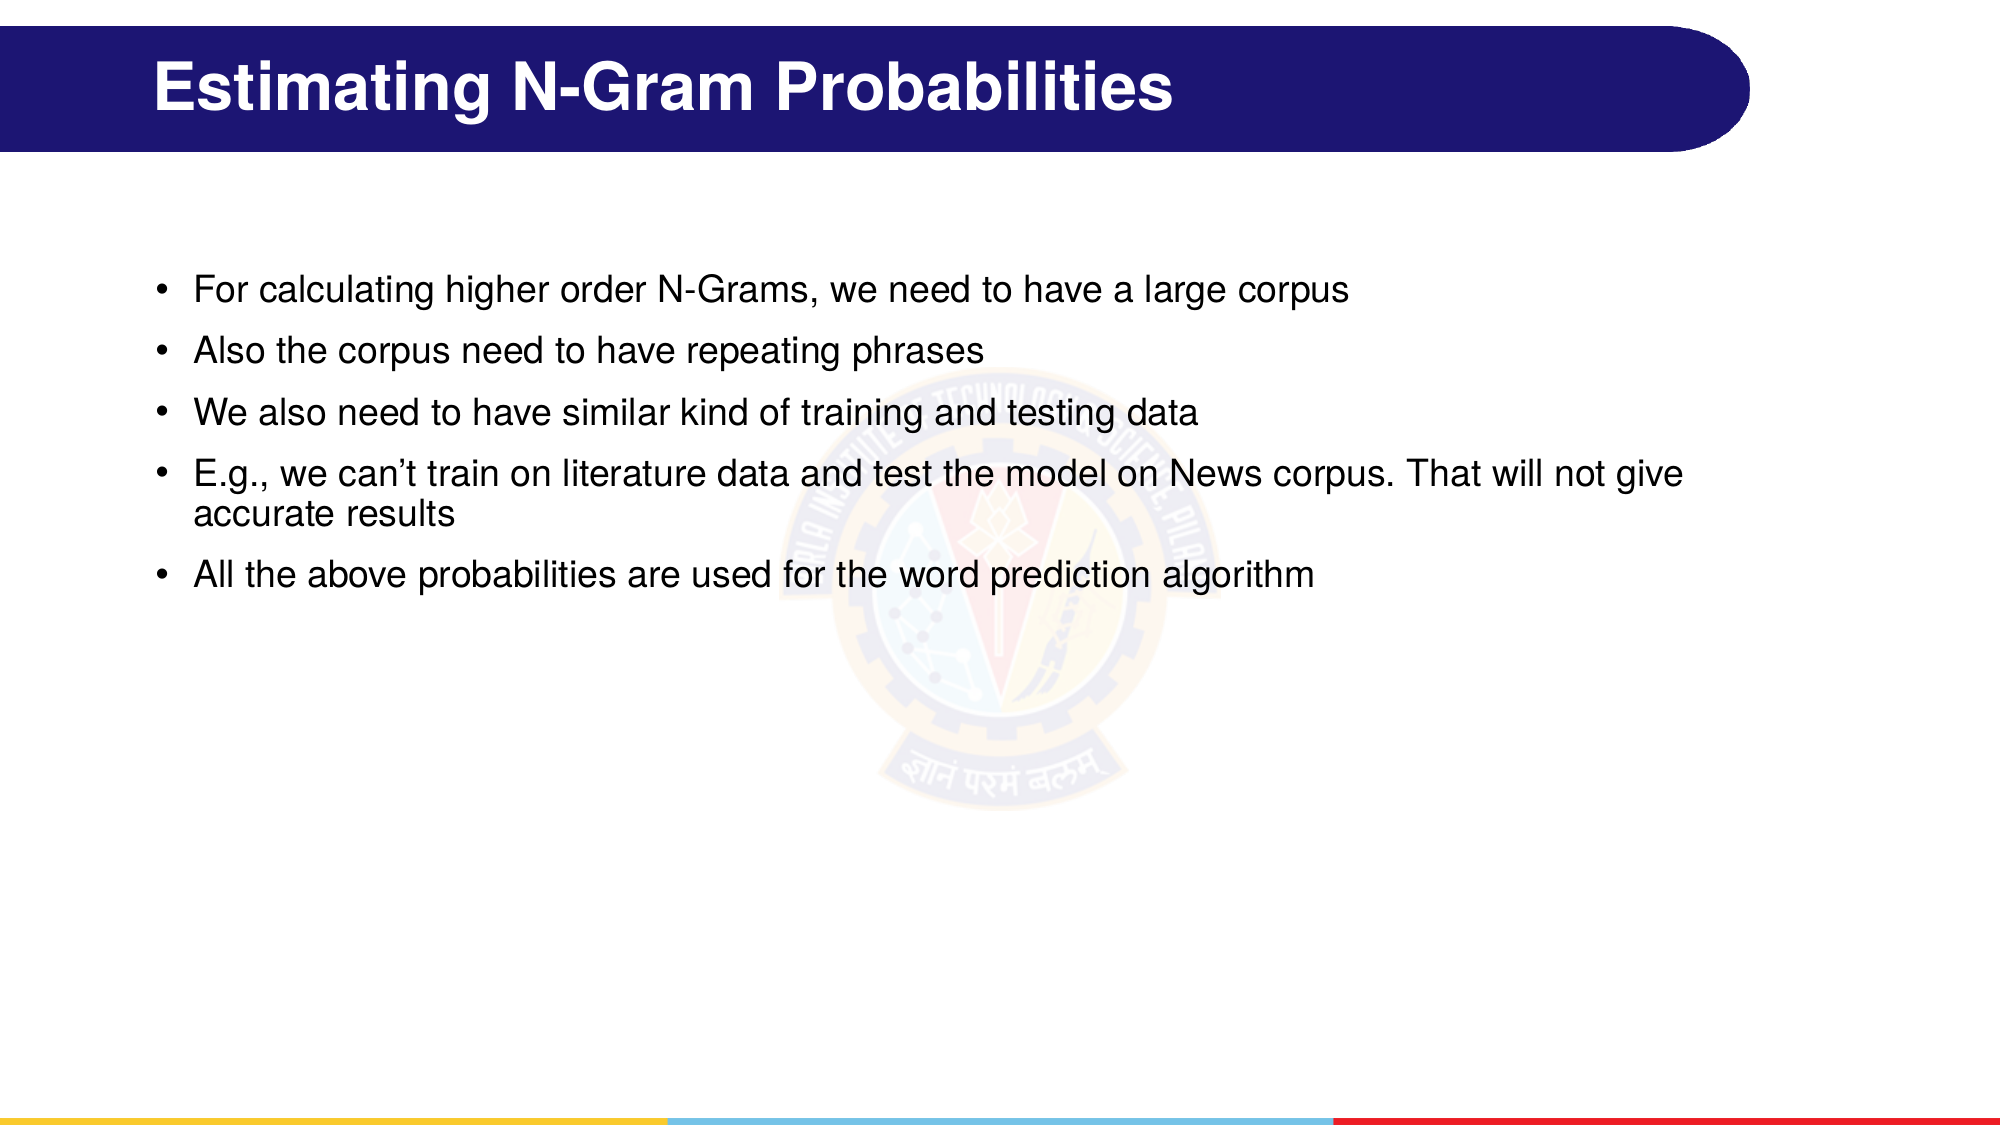

# Estimating N-Gram Probabilities

For calculating higher order N-Grams, we need to have a large corpus
Also the corpus need to have repeating phrases
We also need to have similar kind of training and testing data
E.g., we can’t train on literature data and test the model on News corpus. That will not give accurate results
All the above probabilities are used for the word prediction algorithm